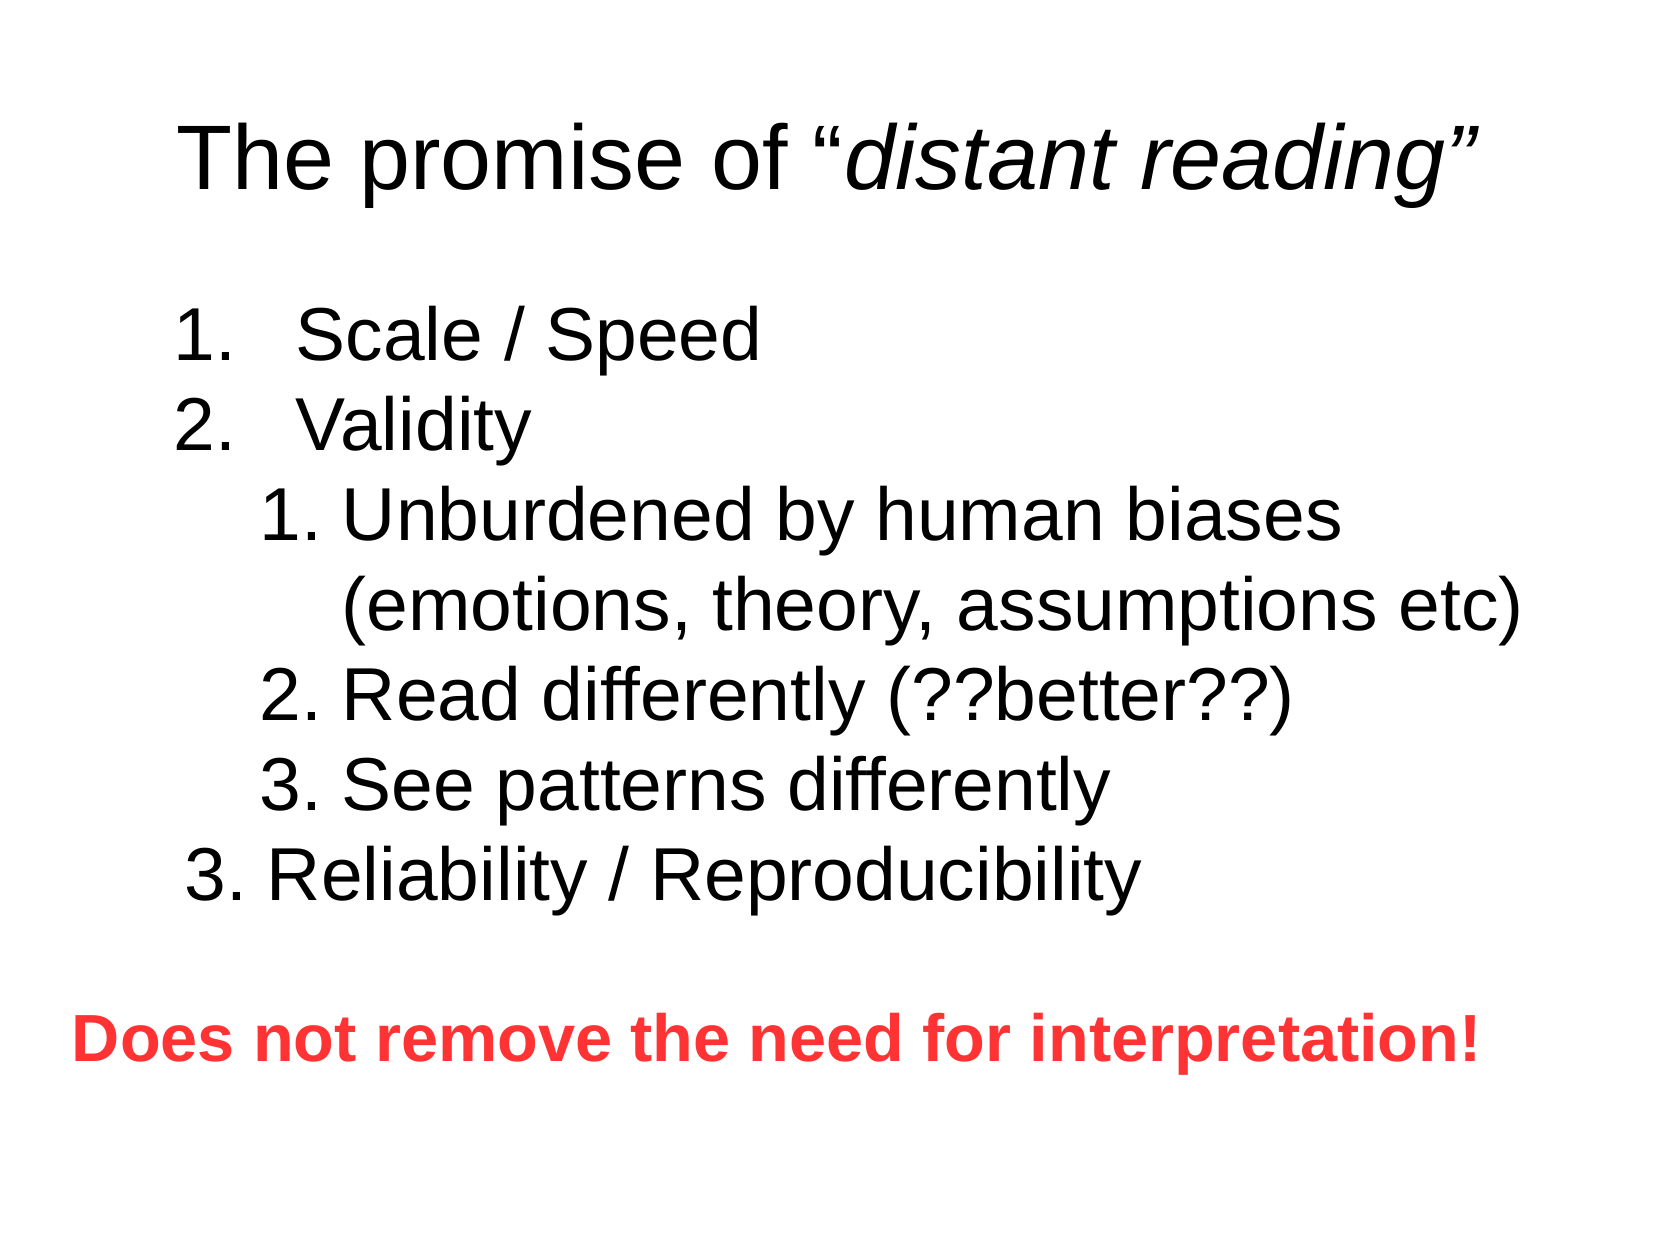

The promise of “distant reading”
Scale / Speed
Validity
Unburdened by human biases (emotions, theory, assumptions etc)
Read differently (??better??)
See patterns differently
Reliability / Reproducibility

Does not remove the need for interpretation!